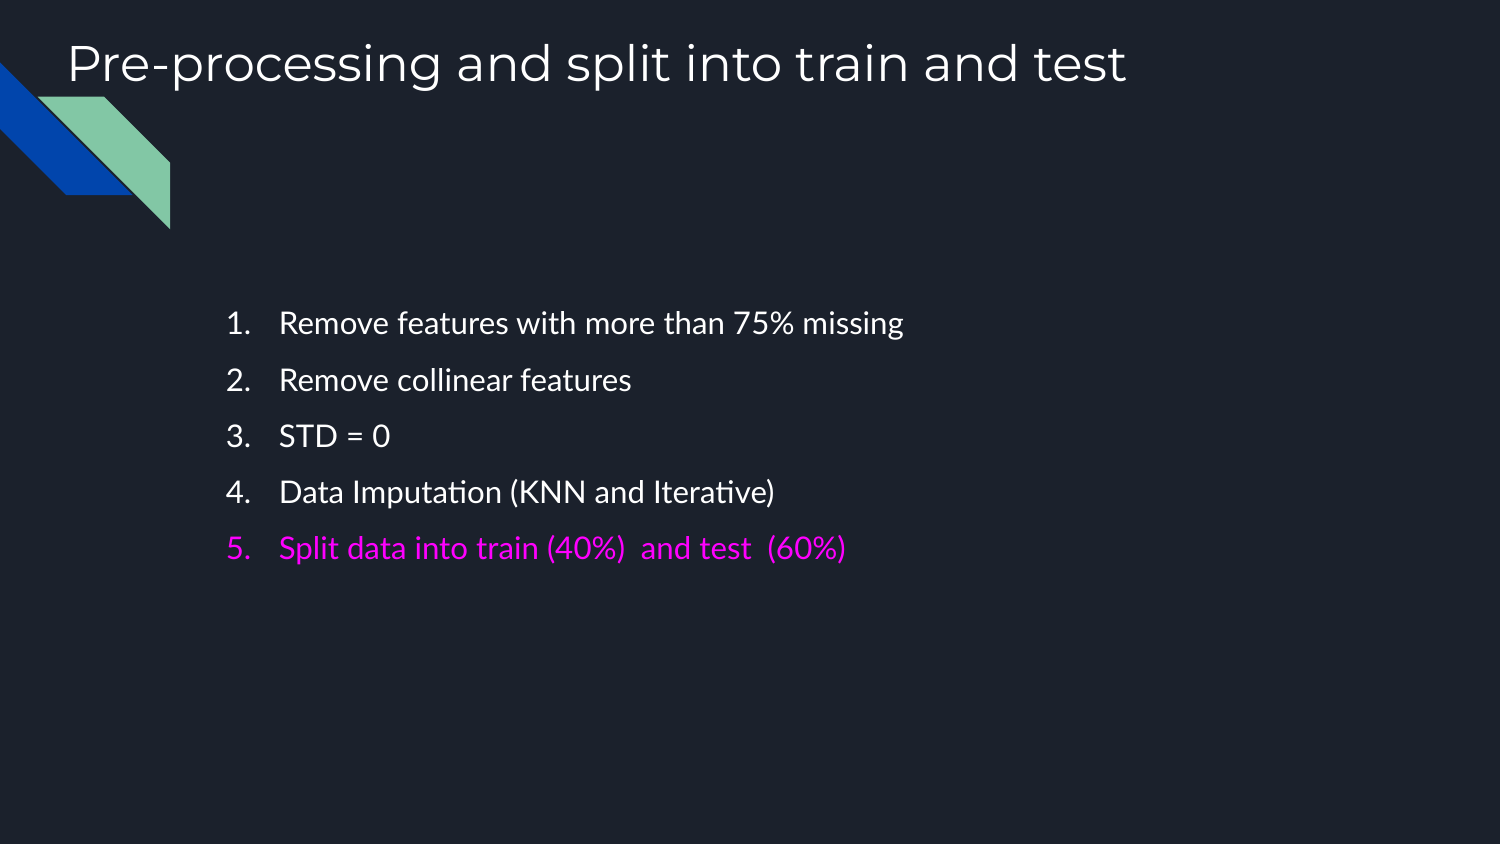

# Pre-processing and split into train and test
Remove features with more than 75% missing
Remove collinear features
STD = 0
Data Imputation (KNN and Iterative)
Split data into train (40%)  and test  (60%)